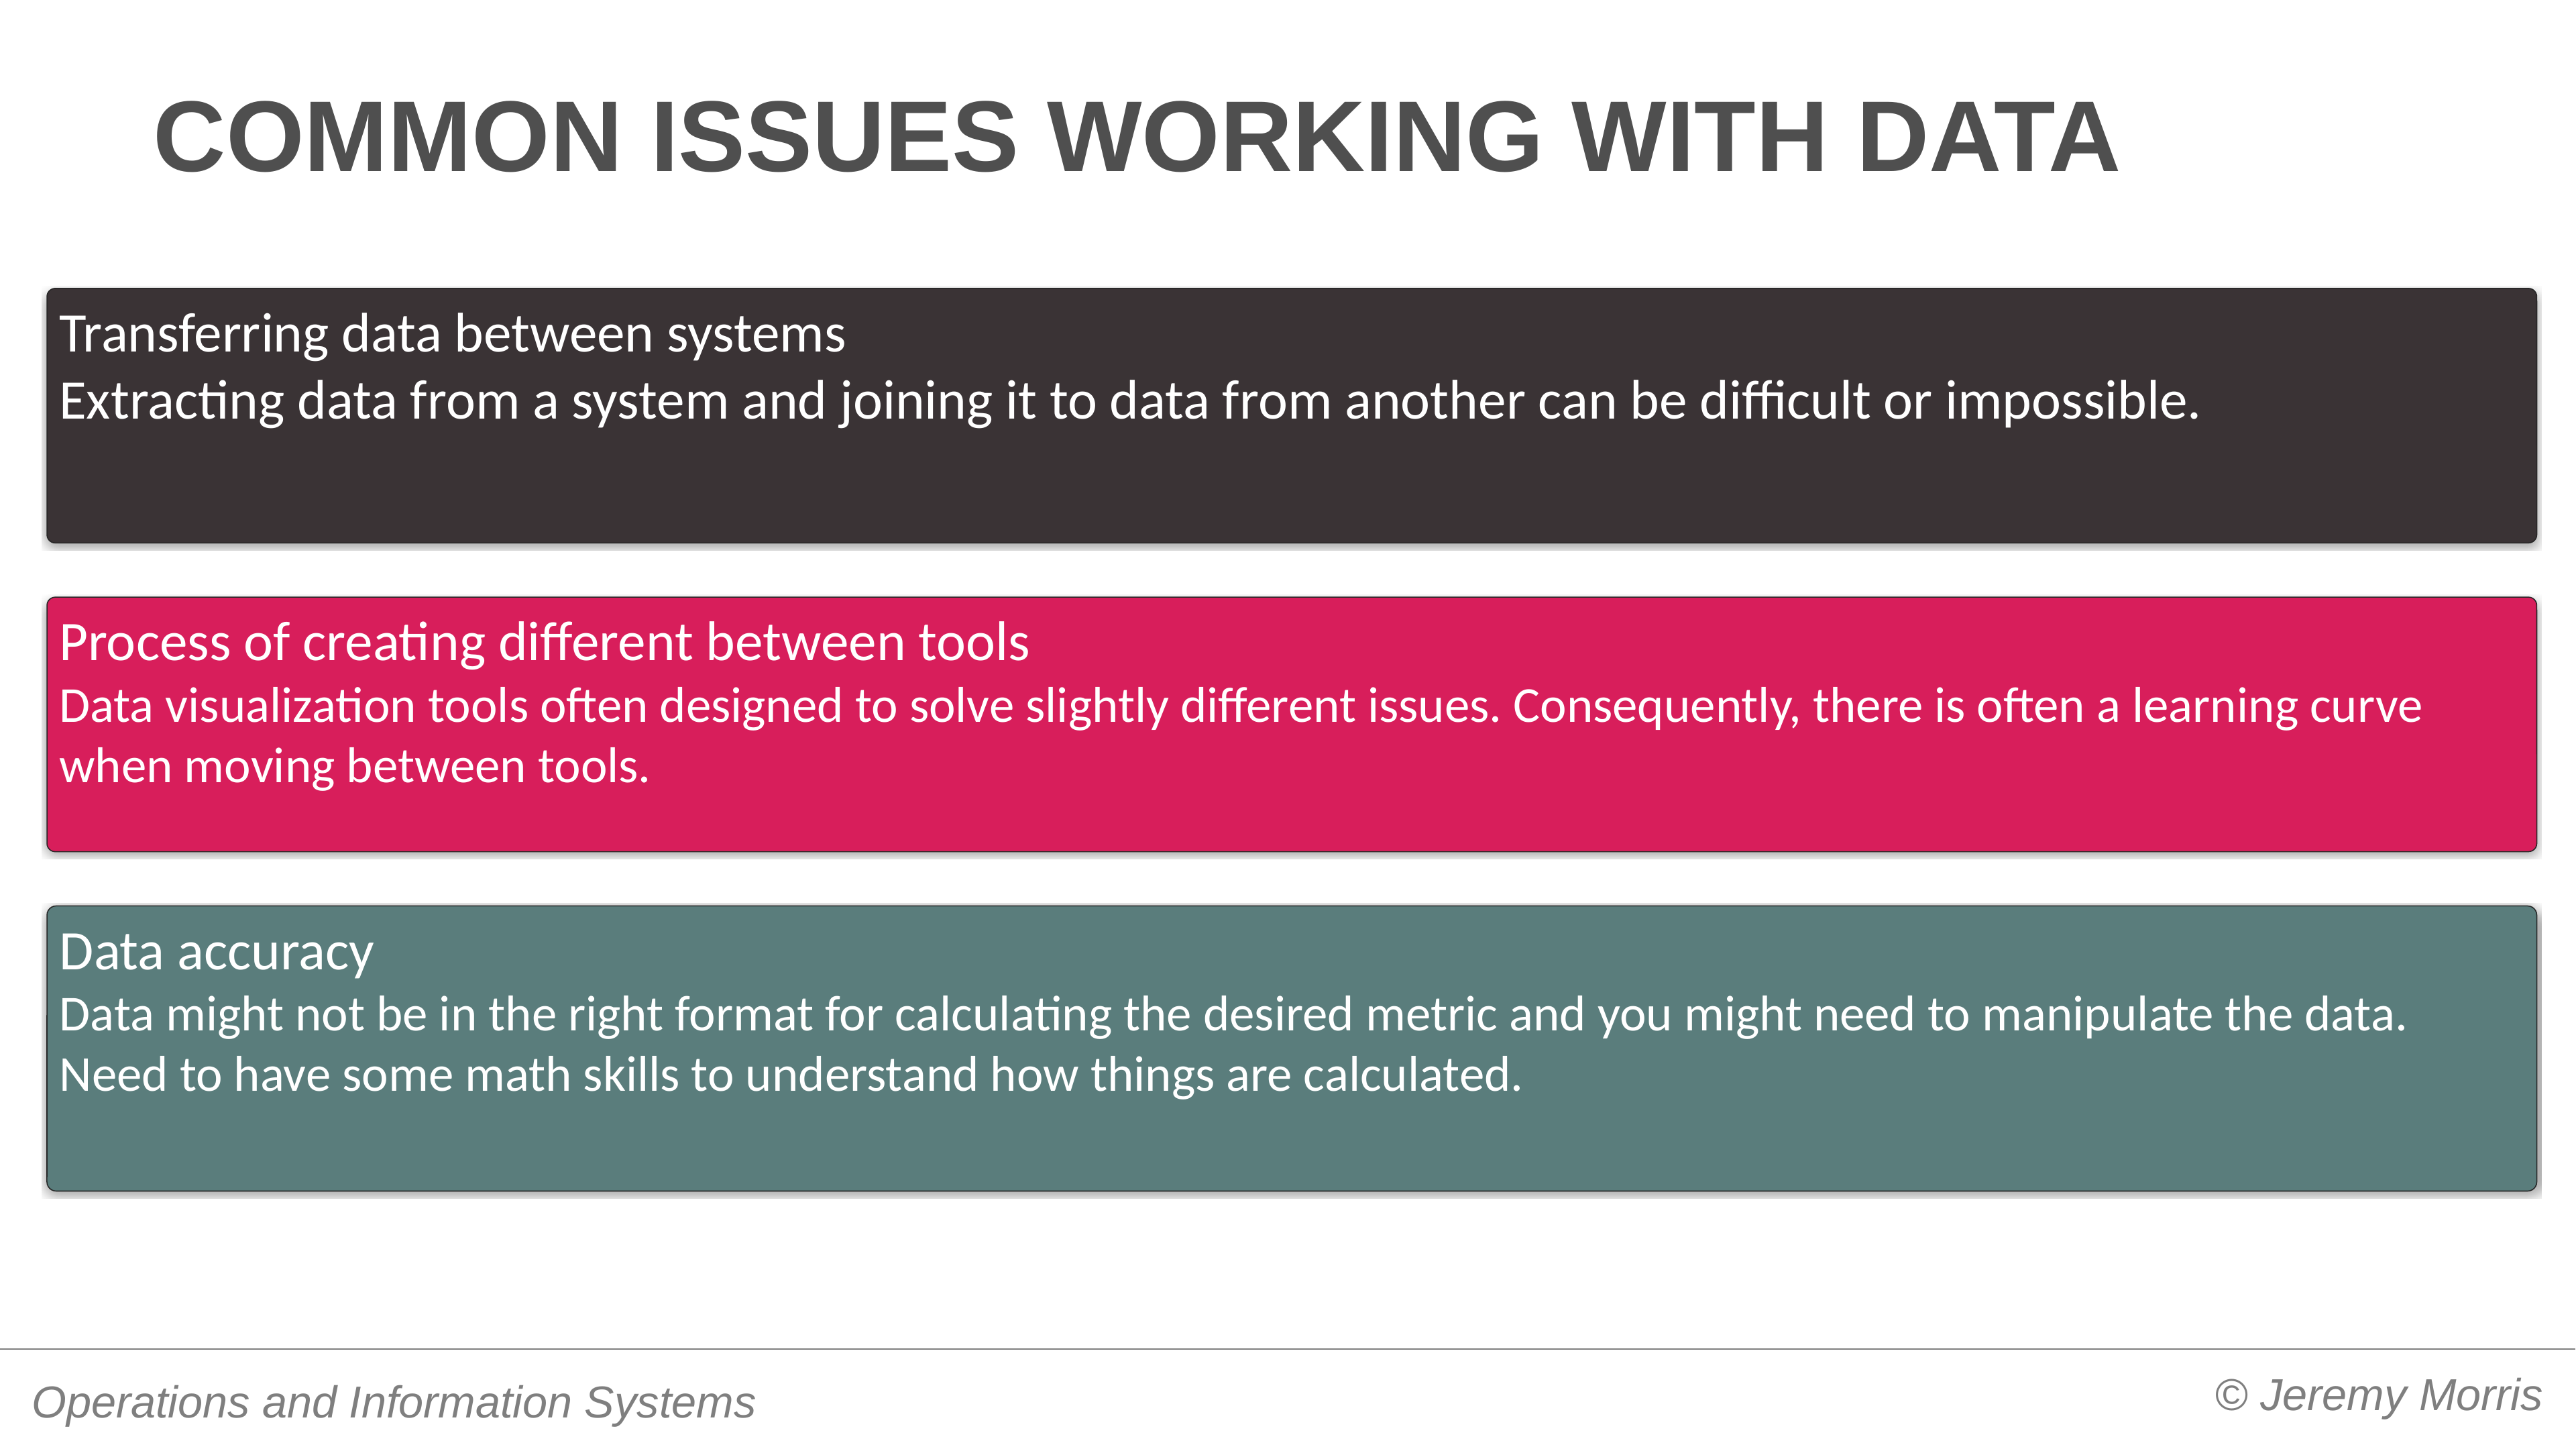

# Common issues working with data
Transferring data between systems
Extracting data from a system and joining it to data from another can be difficult or impossible.

Process of creating different between tools
Data visualization tools often designed to solve slightly different issues. Consequently, there is often a learning curve when moving between tools.

Data accuracy
Data might not be in the right format for calculating the desired metric and you might need to manipulate the data.
Need to have some math skills to understand how things are calculated.